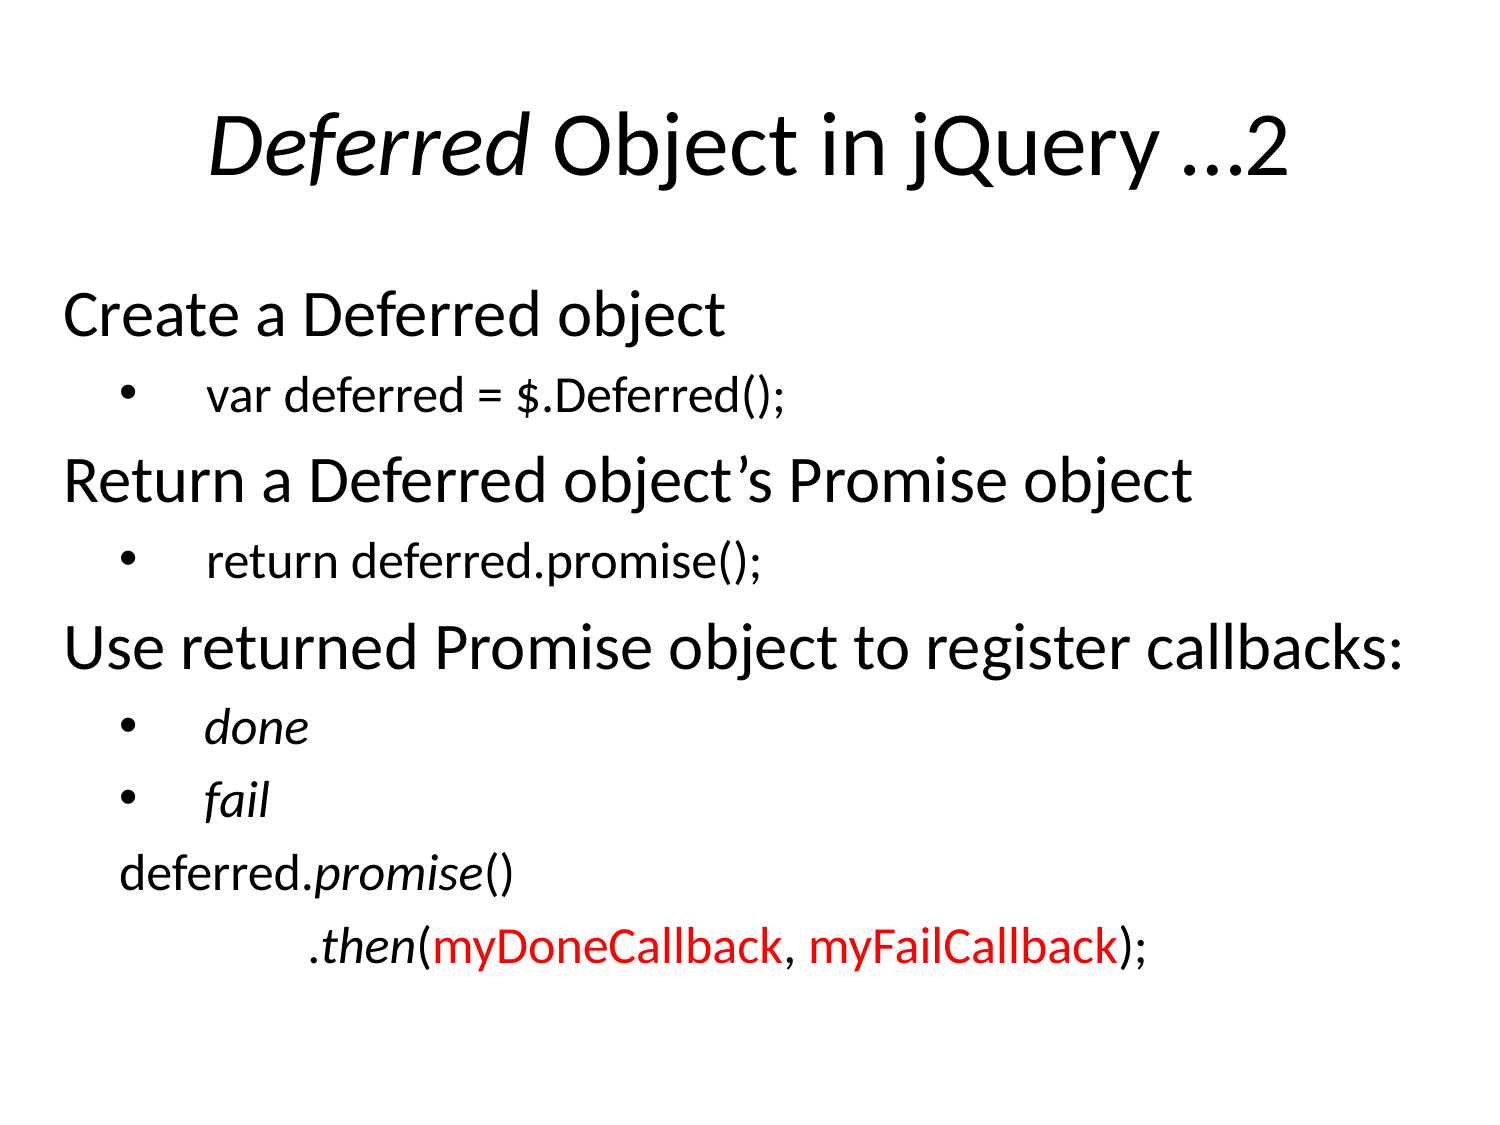

# Deferred Object in jQuery …2
Create a Deferred object
var deferred = $.Deferred();
Return a Deferred object’s Promise object
return deferred.promise();
Use returned Promise object to register callbacks:
done
fail
deferred.promise()
	   .then(myDoneCallback, myFailCallback);